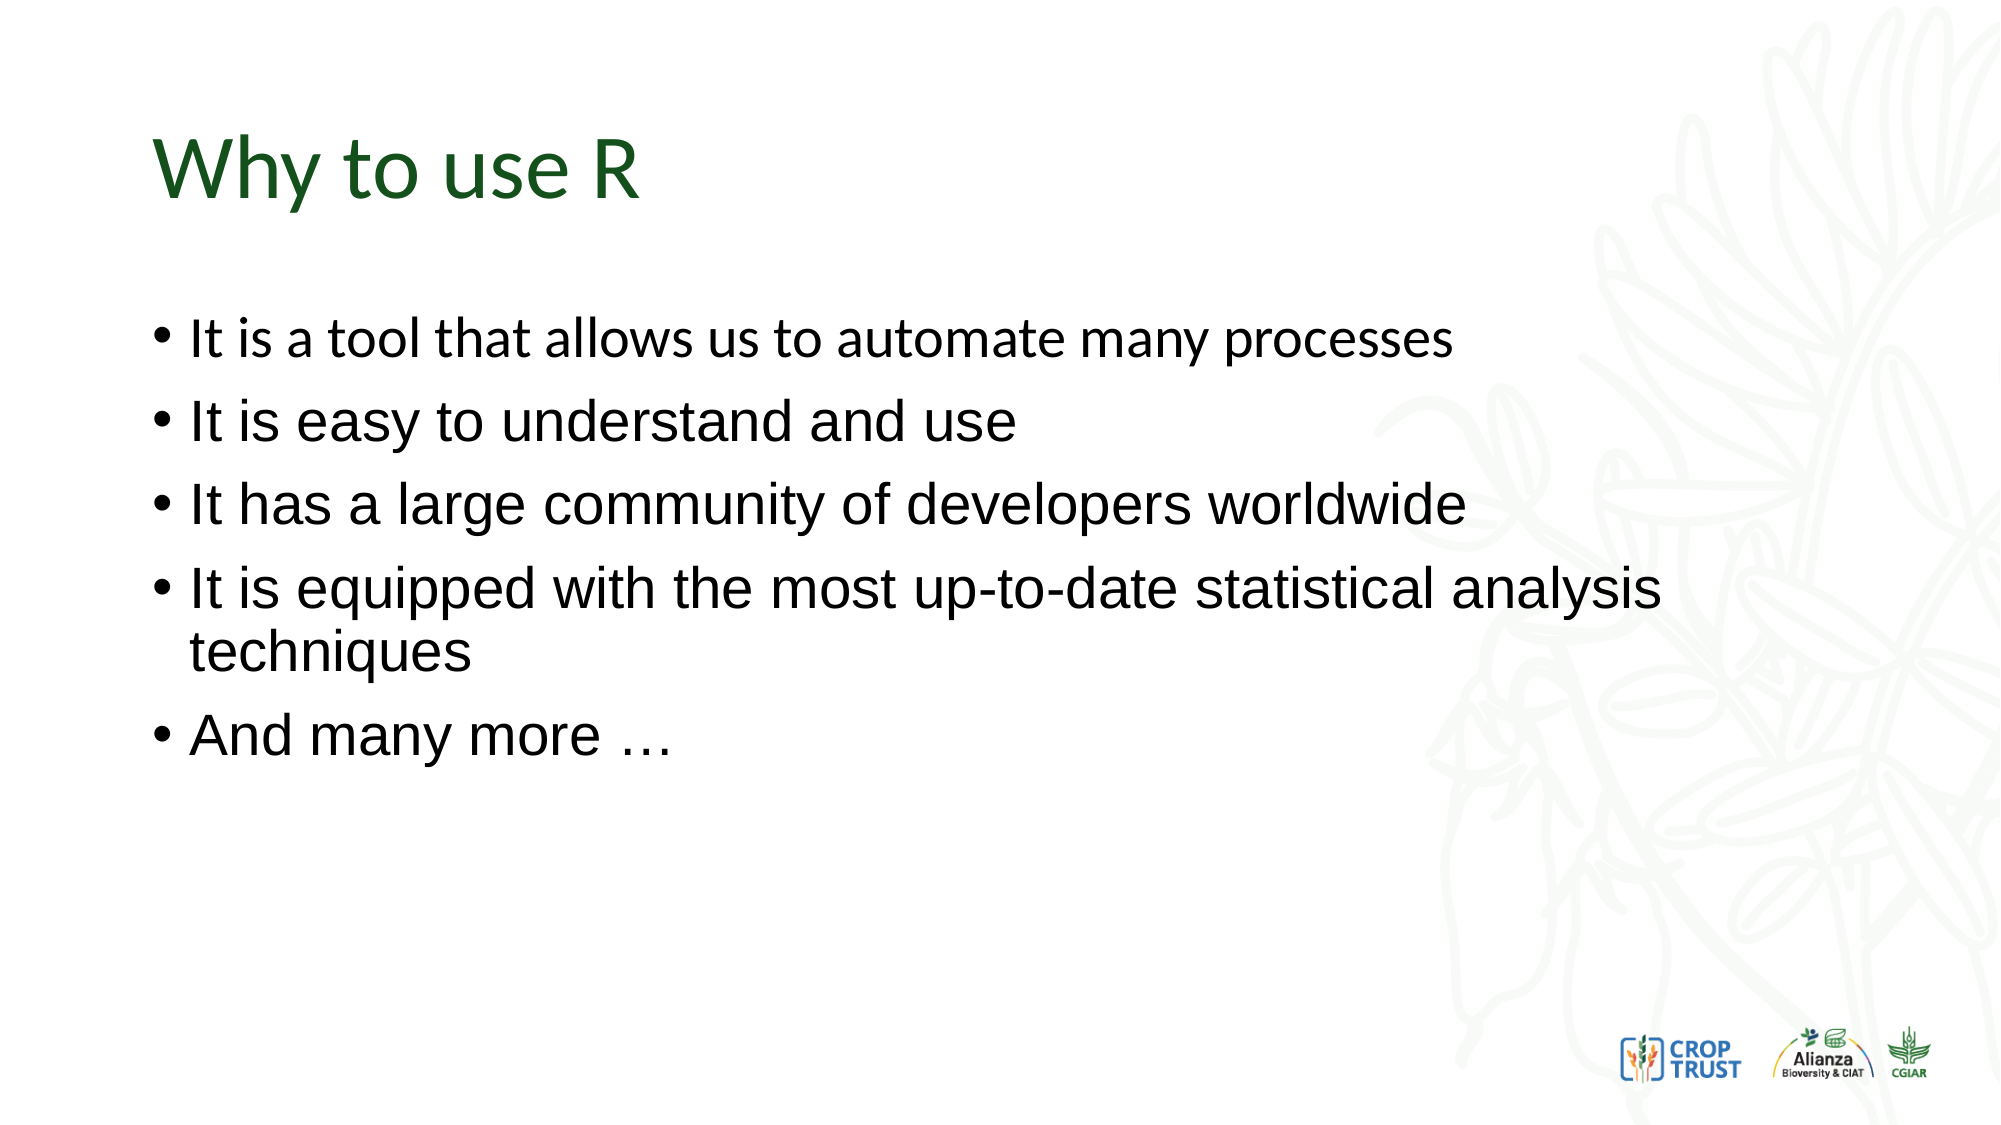

# Why to use R
It is a tool that allows us to automate many processes
It is easy to understand and use
It has a large community of developers worldwide
It is equipped with the most up-to-date statistical analysis techniques
And many more …